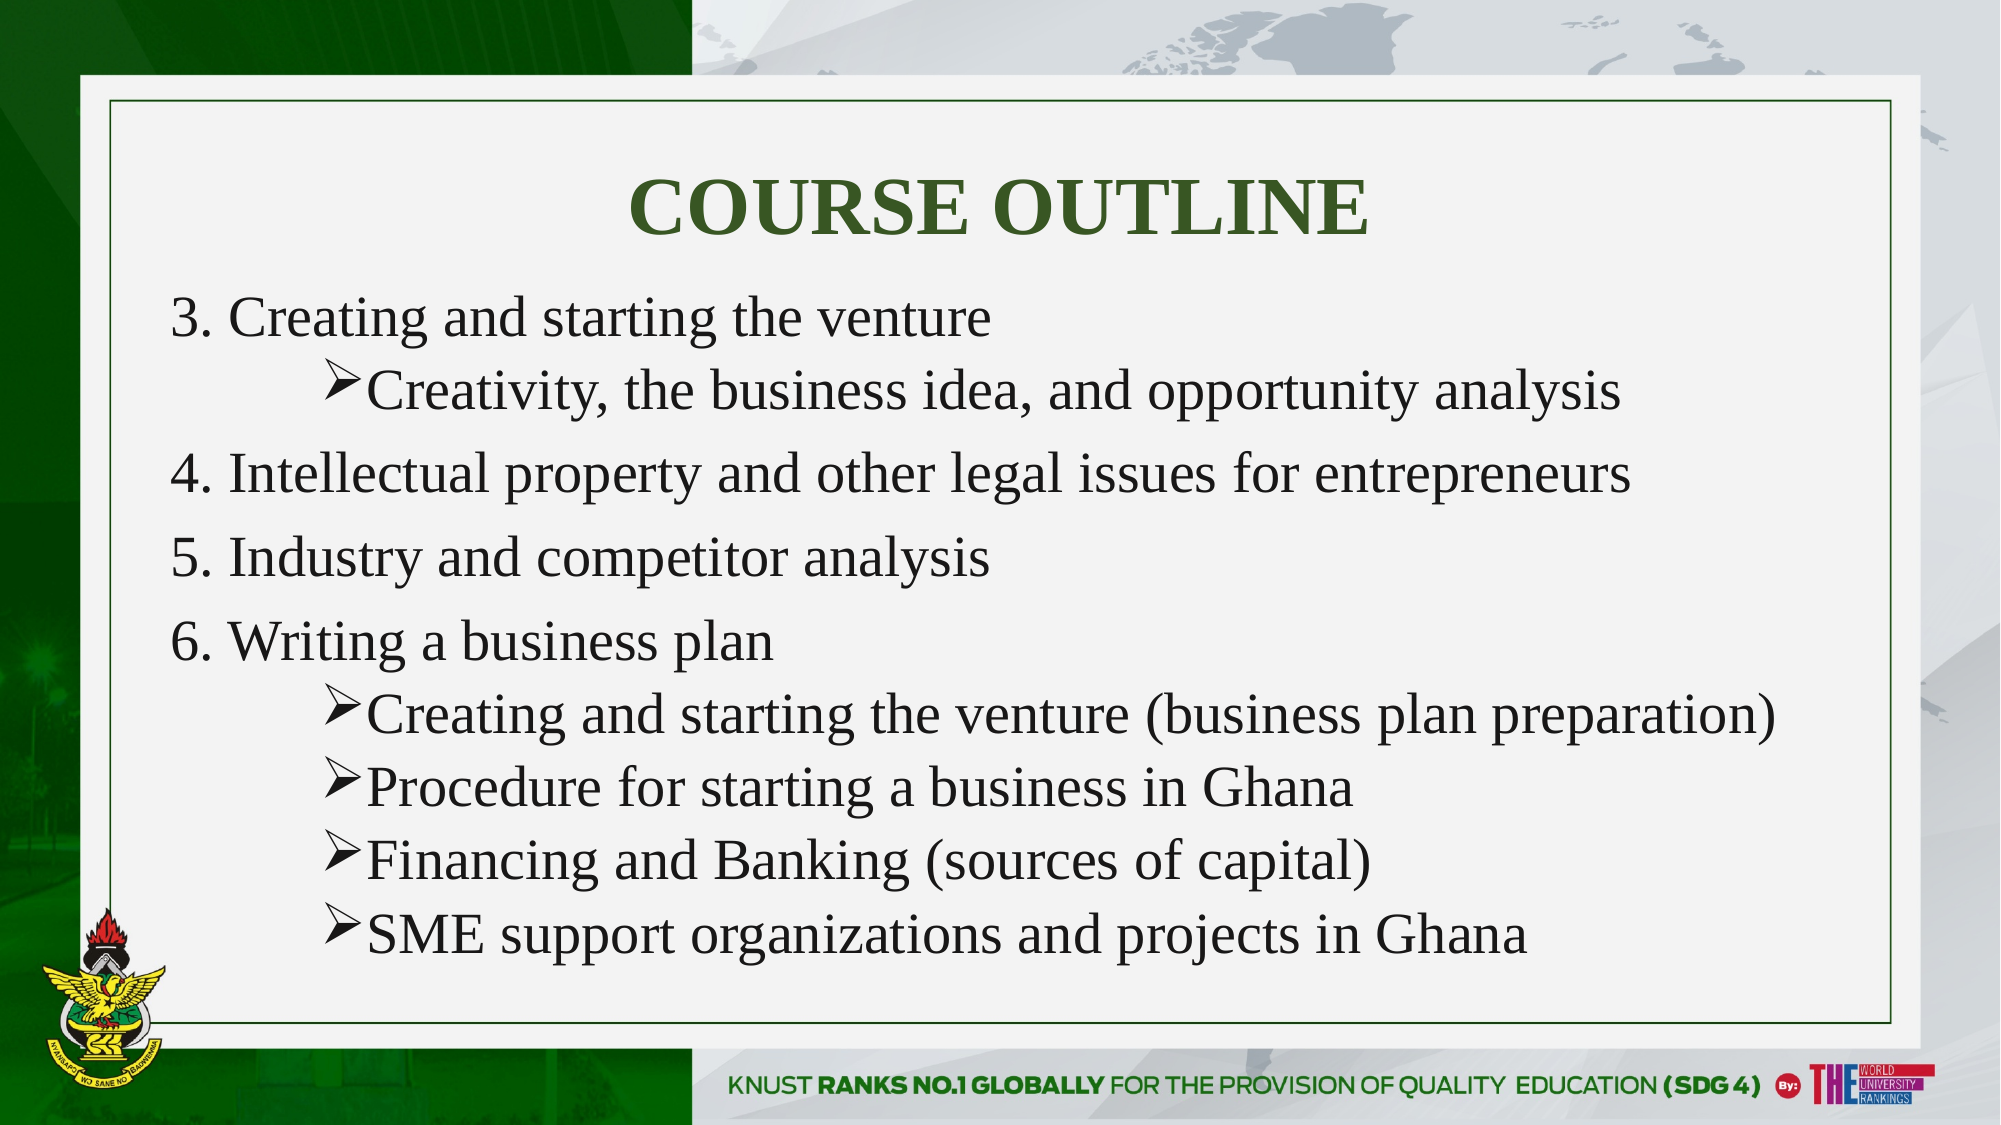

# COURSE OUTLINE

3. Creating and starting the venture
Creativity, the business idea, and opportunity analysis
4. Intellectual property and other legal issues for entrepreneurs
5. Industry and competitor analysis
6. Writing a business plan
Creating and starting the venture (business plan preparation)
Procedure for starting a business in Ghana
Financing and Banking (sources of capital)
SME support organizations and projects in Ghana